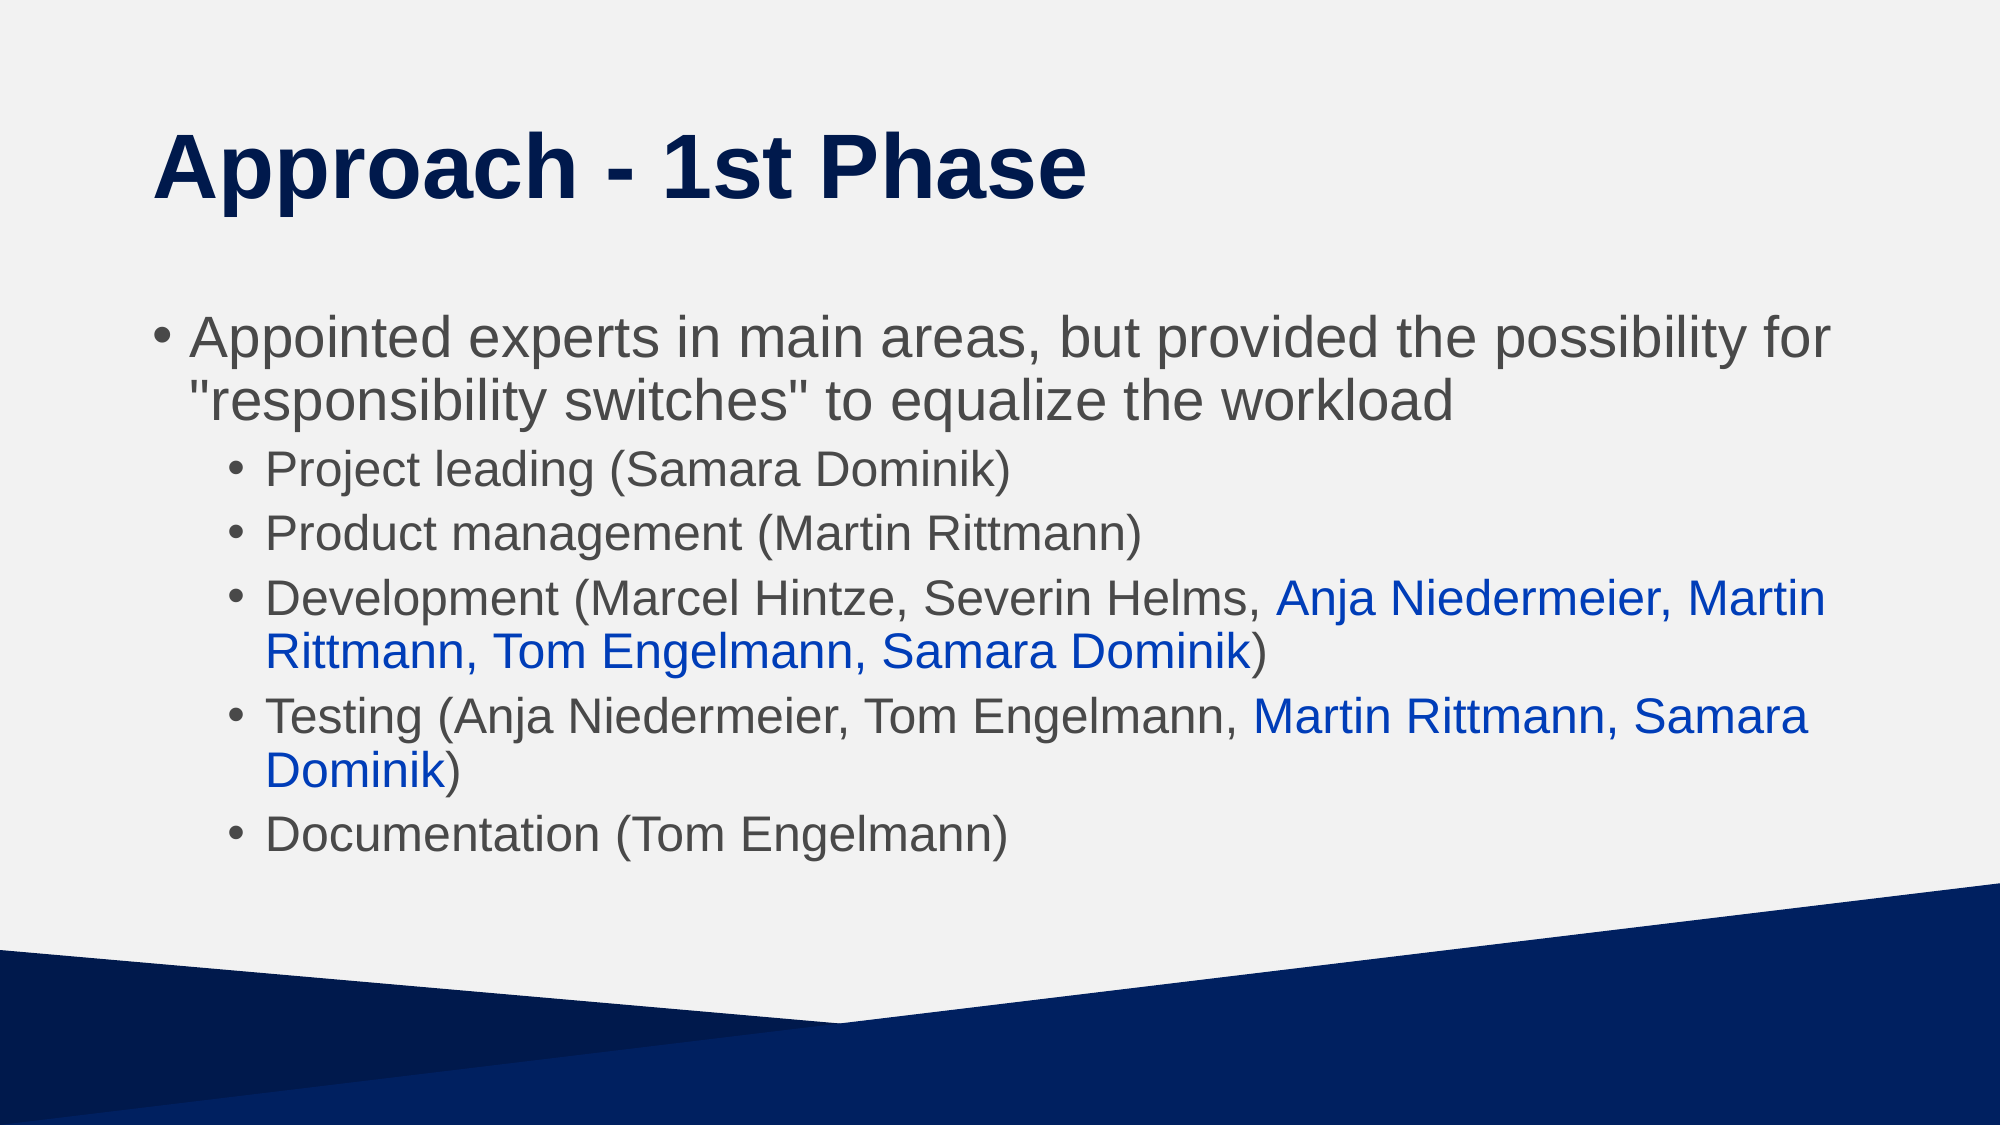

# Approach - 1st Phase
Appointed experts in main areas, but provided the possibility for "responsibility switches" to equalize the workload
Project leading (Samara Dominik)
Product management (Martin Rittmann)
Development (Marcel Hintze, Severin Helms, Anja Niedermeier, Martin Rittmann, Tom Engelmann, Samara Dominik)
Testing (Anja Niedermeier, Tom Engelmann, Martin Rittmann, Samara Dominik)
Documentation (Tom Engelmann)